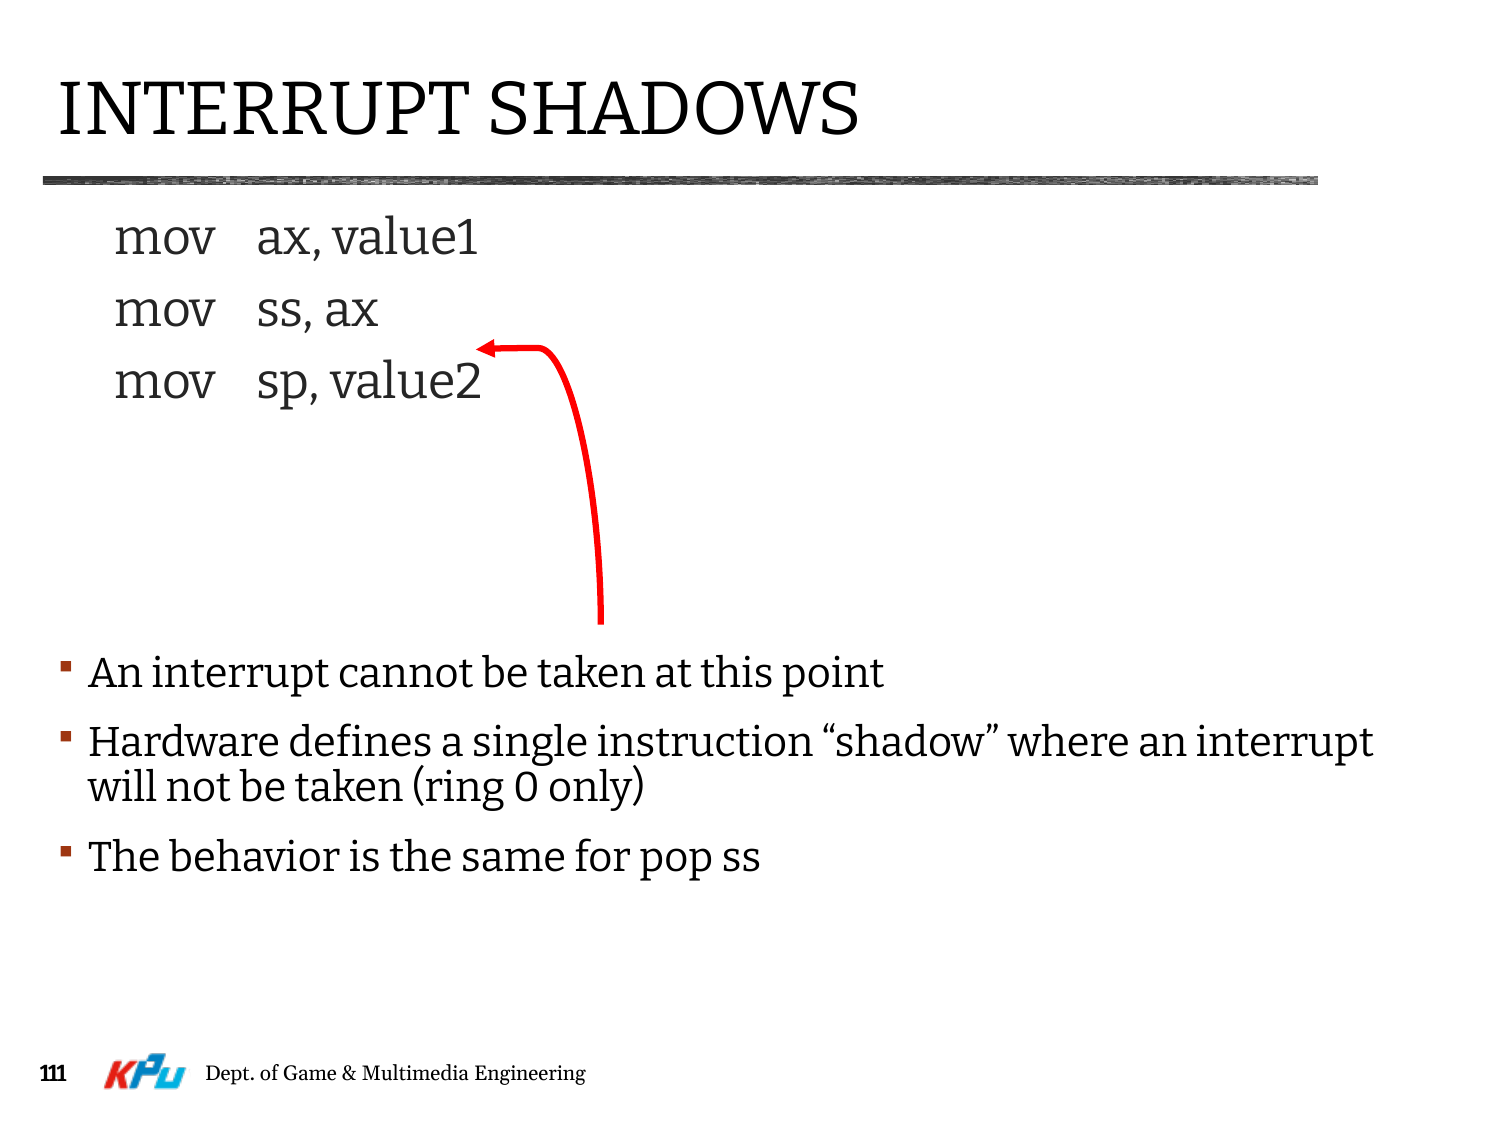

# Interrupt Shadows
mov    ax, value1
mov    ss, ax
mov    sp, value2

An interrupt cannot be taken at this point
Hardware defines a single instruction “shadow” where an interrupt will not be taken (ring 0 only)
The behavior is the same for pop ss
111
Dept. of Game & Multimedia Engineering